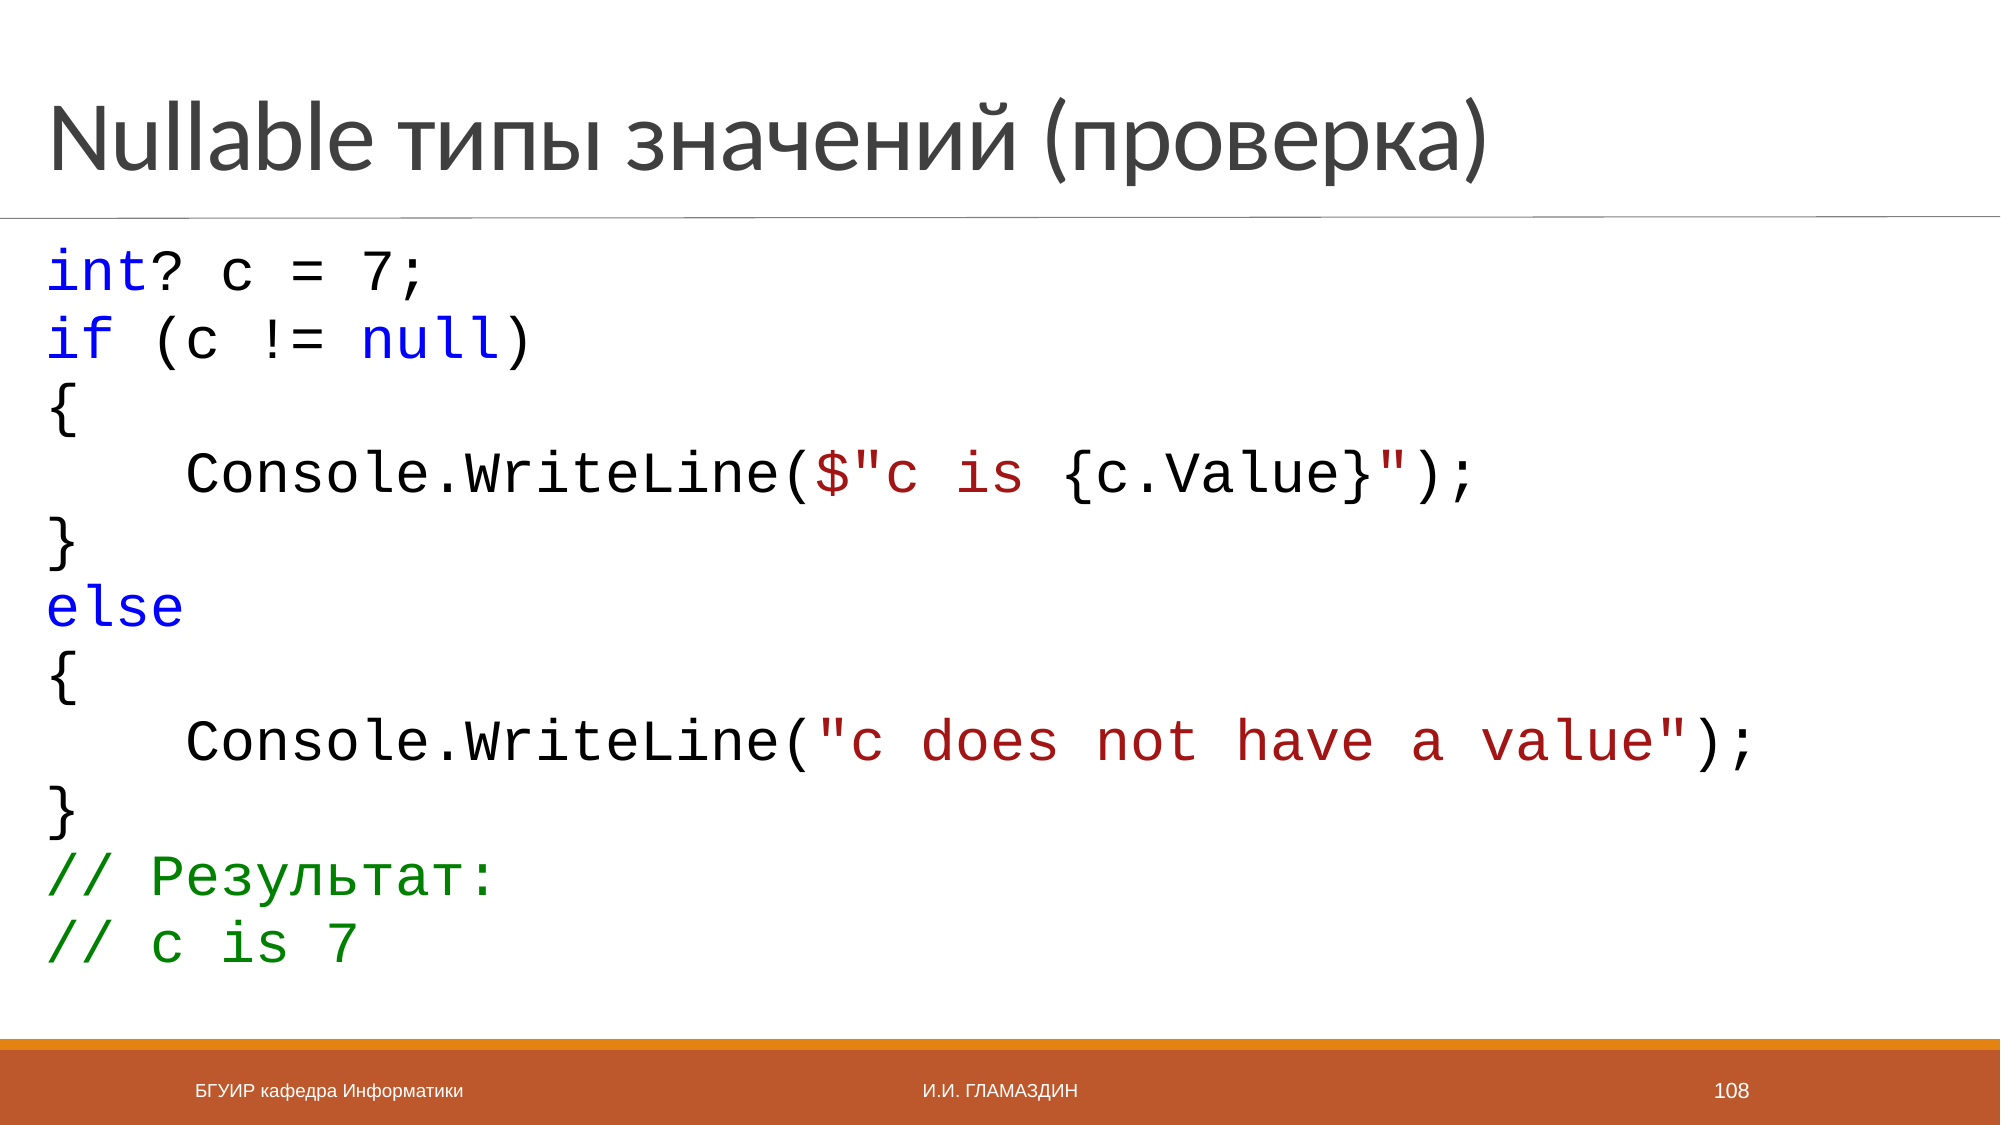

# Nullable типы значений (проверка)
int? c = 7;
if (c != null)
{
    Console.WriteLine($"c is {c.Value}");
}
else
{
    Console.WriteLine("c does not have a value");
}
// Результат:
// c is 7
БГУИР кафедра Информатики
И.И. Гламаздин
108